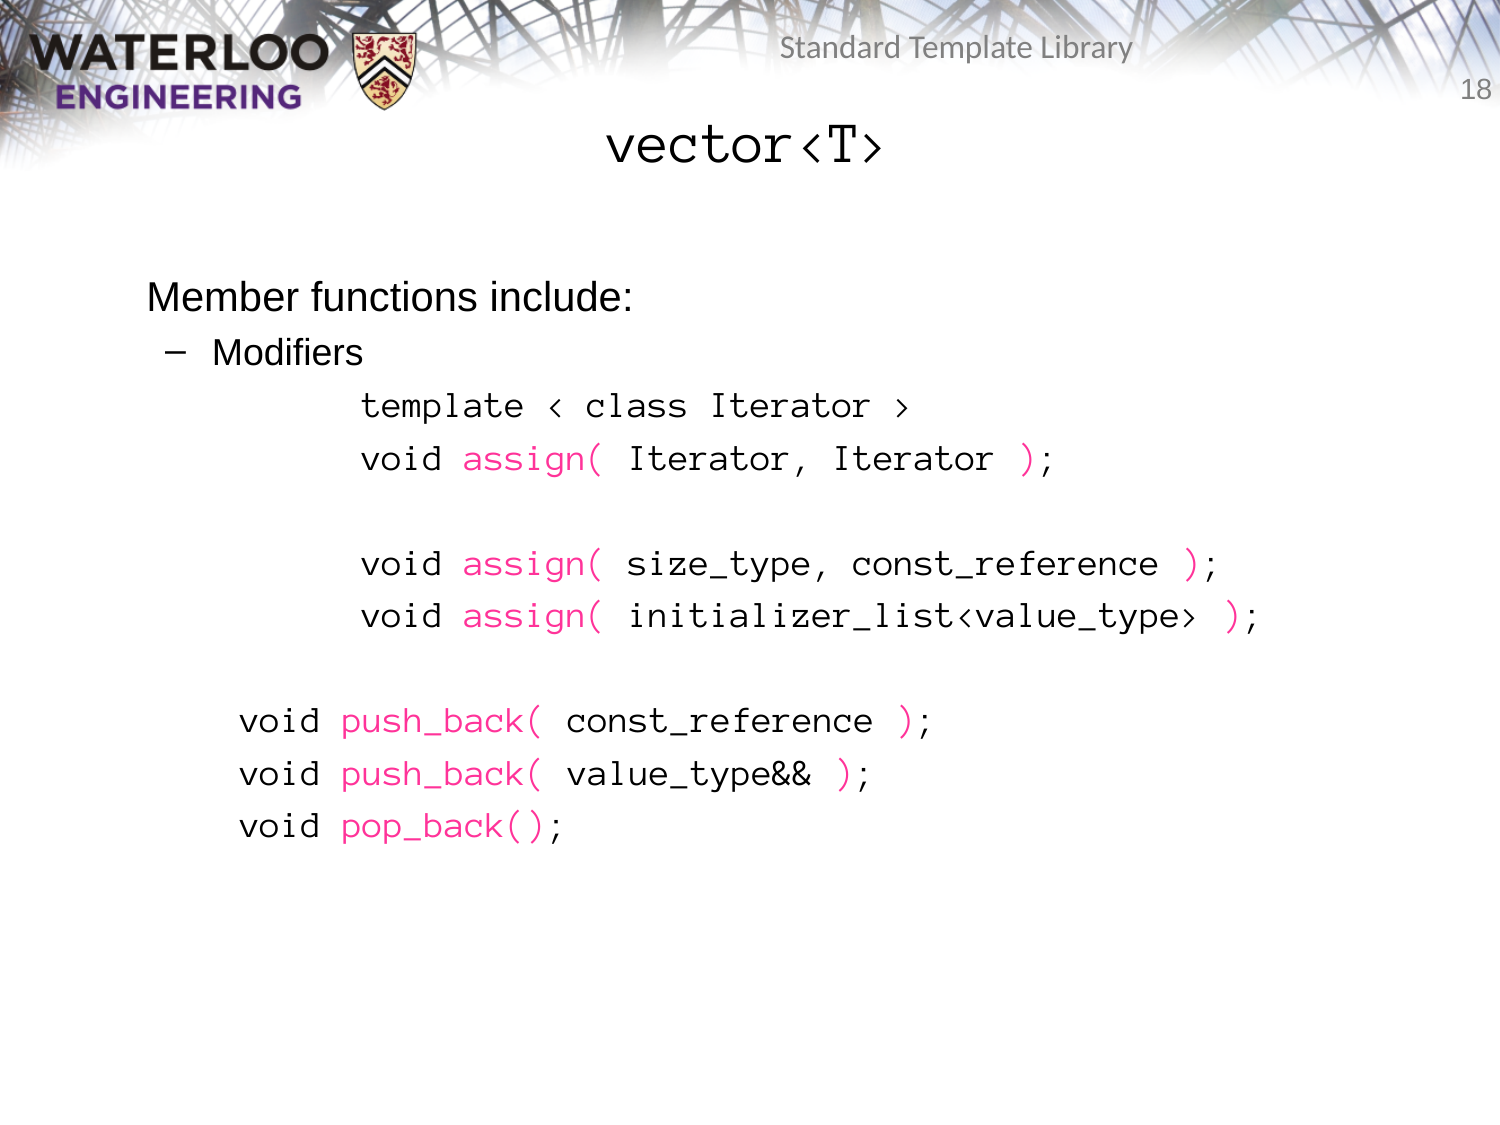

# vector<T>
	Member functions include:
Modifiers
		template < class Iterator >
 		void assign( Iterator, Iterator );

		void assign( size_type, const_reference );
		void assign( initializer_list<value_type> );

void push_back( const_reference );
void push_back( value_type&& );
void pop_back();